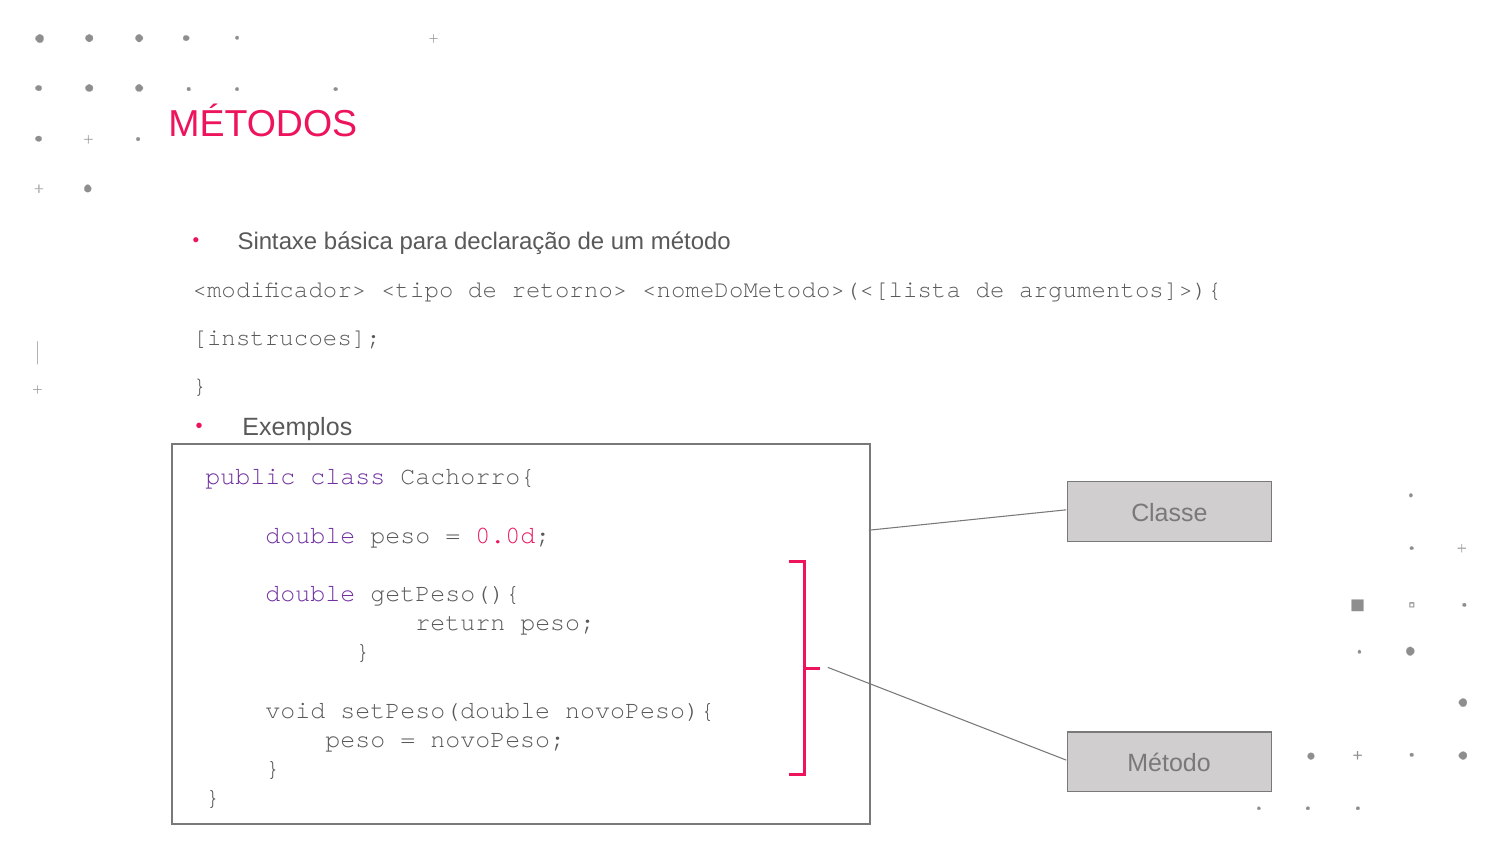

MÉTODOS
Sintaxe básica para declaração de um método
	<modificador> <tipo de retorno> <nomeDoMetodo>(<[lista de argumentos]>){
	[instrucoes];
}

Exemplos

public class Cachorro{

    double peso = 0.0d;

    double getPeso(){
	    return peso;
	}

    void setPeso(double novoPeso){
        peso = novoPeso;
    }
}

Classe

Método